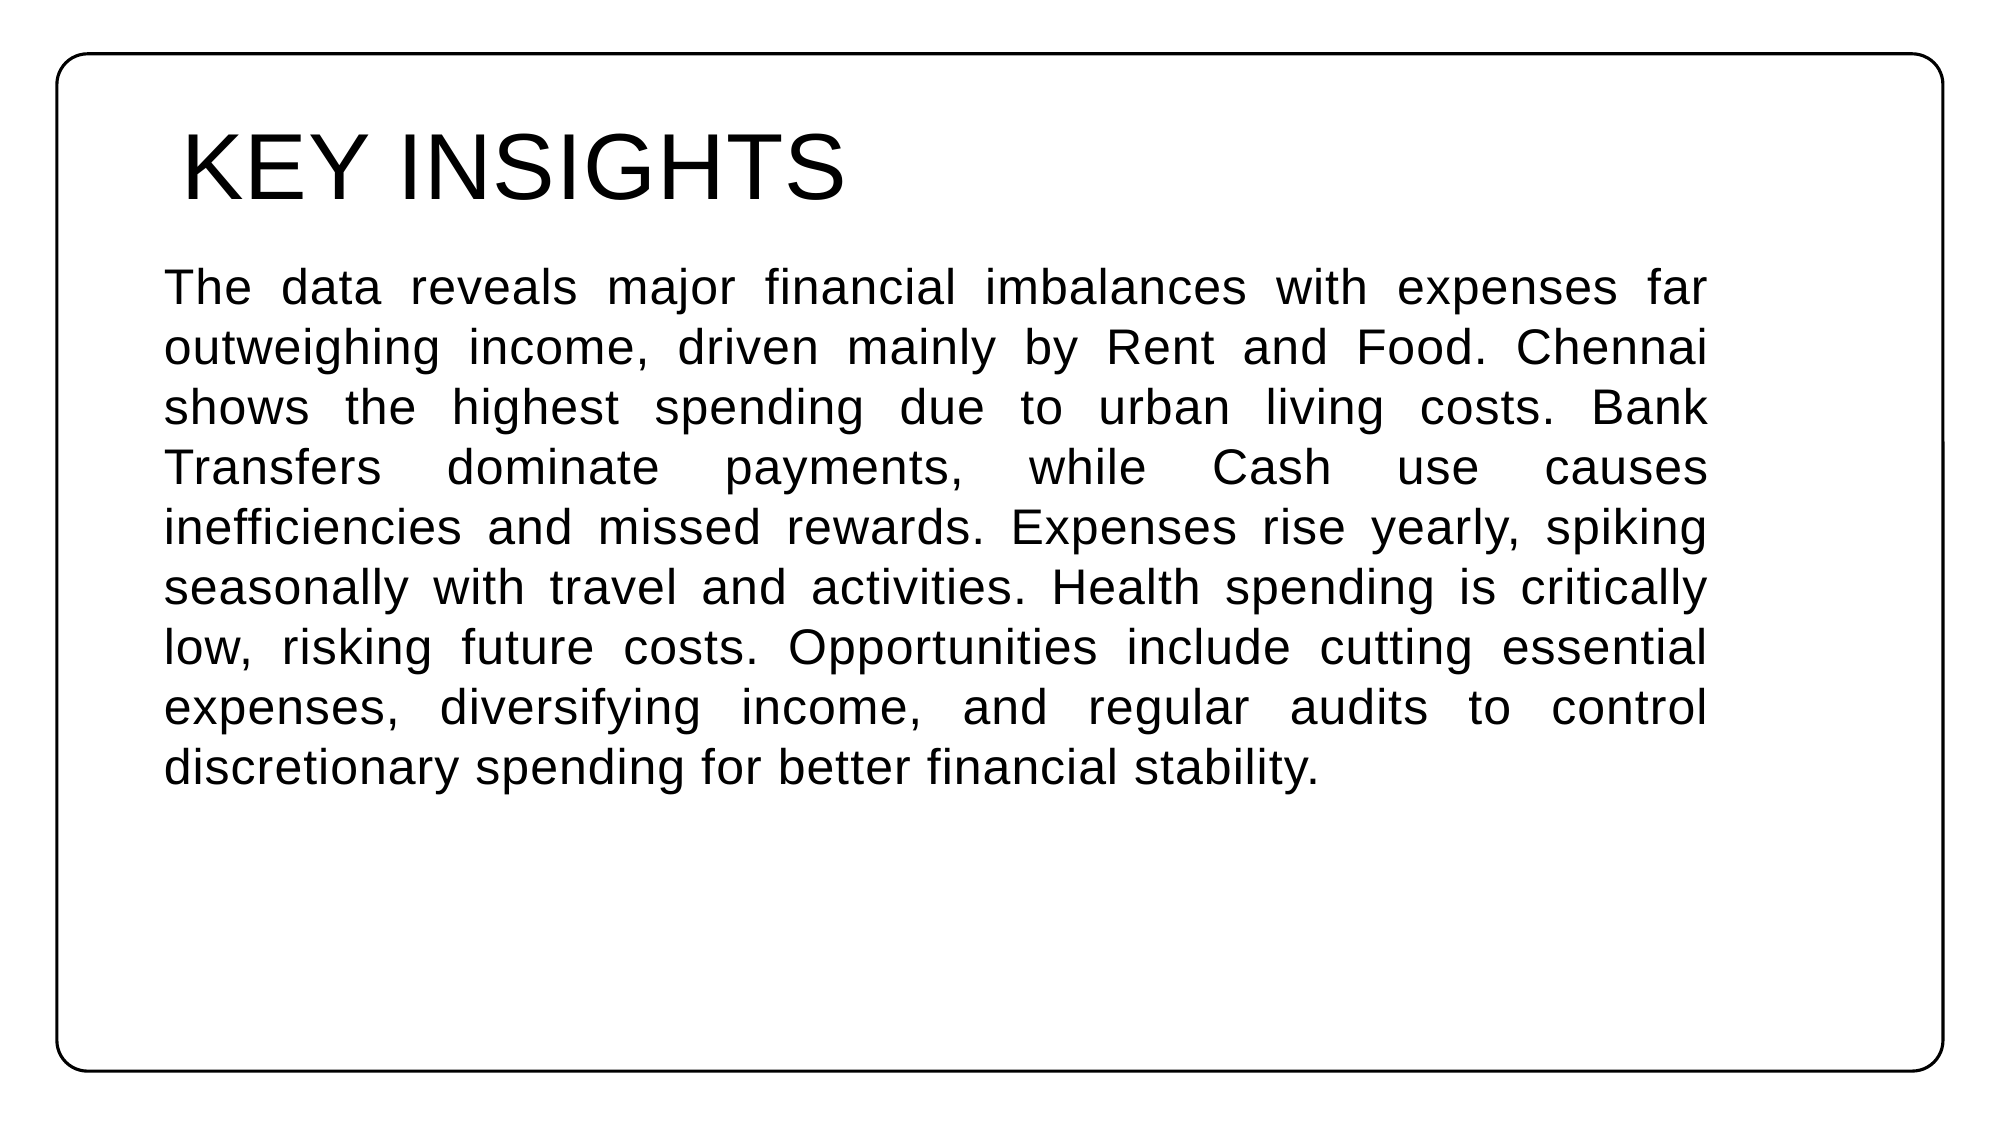

KEY INSIGHTS
# The data reveals major financial imbalances with expenses far outweighing income, driven mainly by Rent and Food. Chennai shows the highest spending due to urban living costs. Bank Transfers dominate payments, while Cash use causes inefficiencies and missed rewards. Expenses rise yearly, spiking seasonally with travel and activities. Health spending is critically low, risking future costs. Opportunities include cutting essential expenses, diversifying income, and regular audits to control discretionary spending for better financial stability.